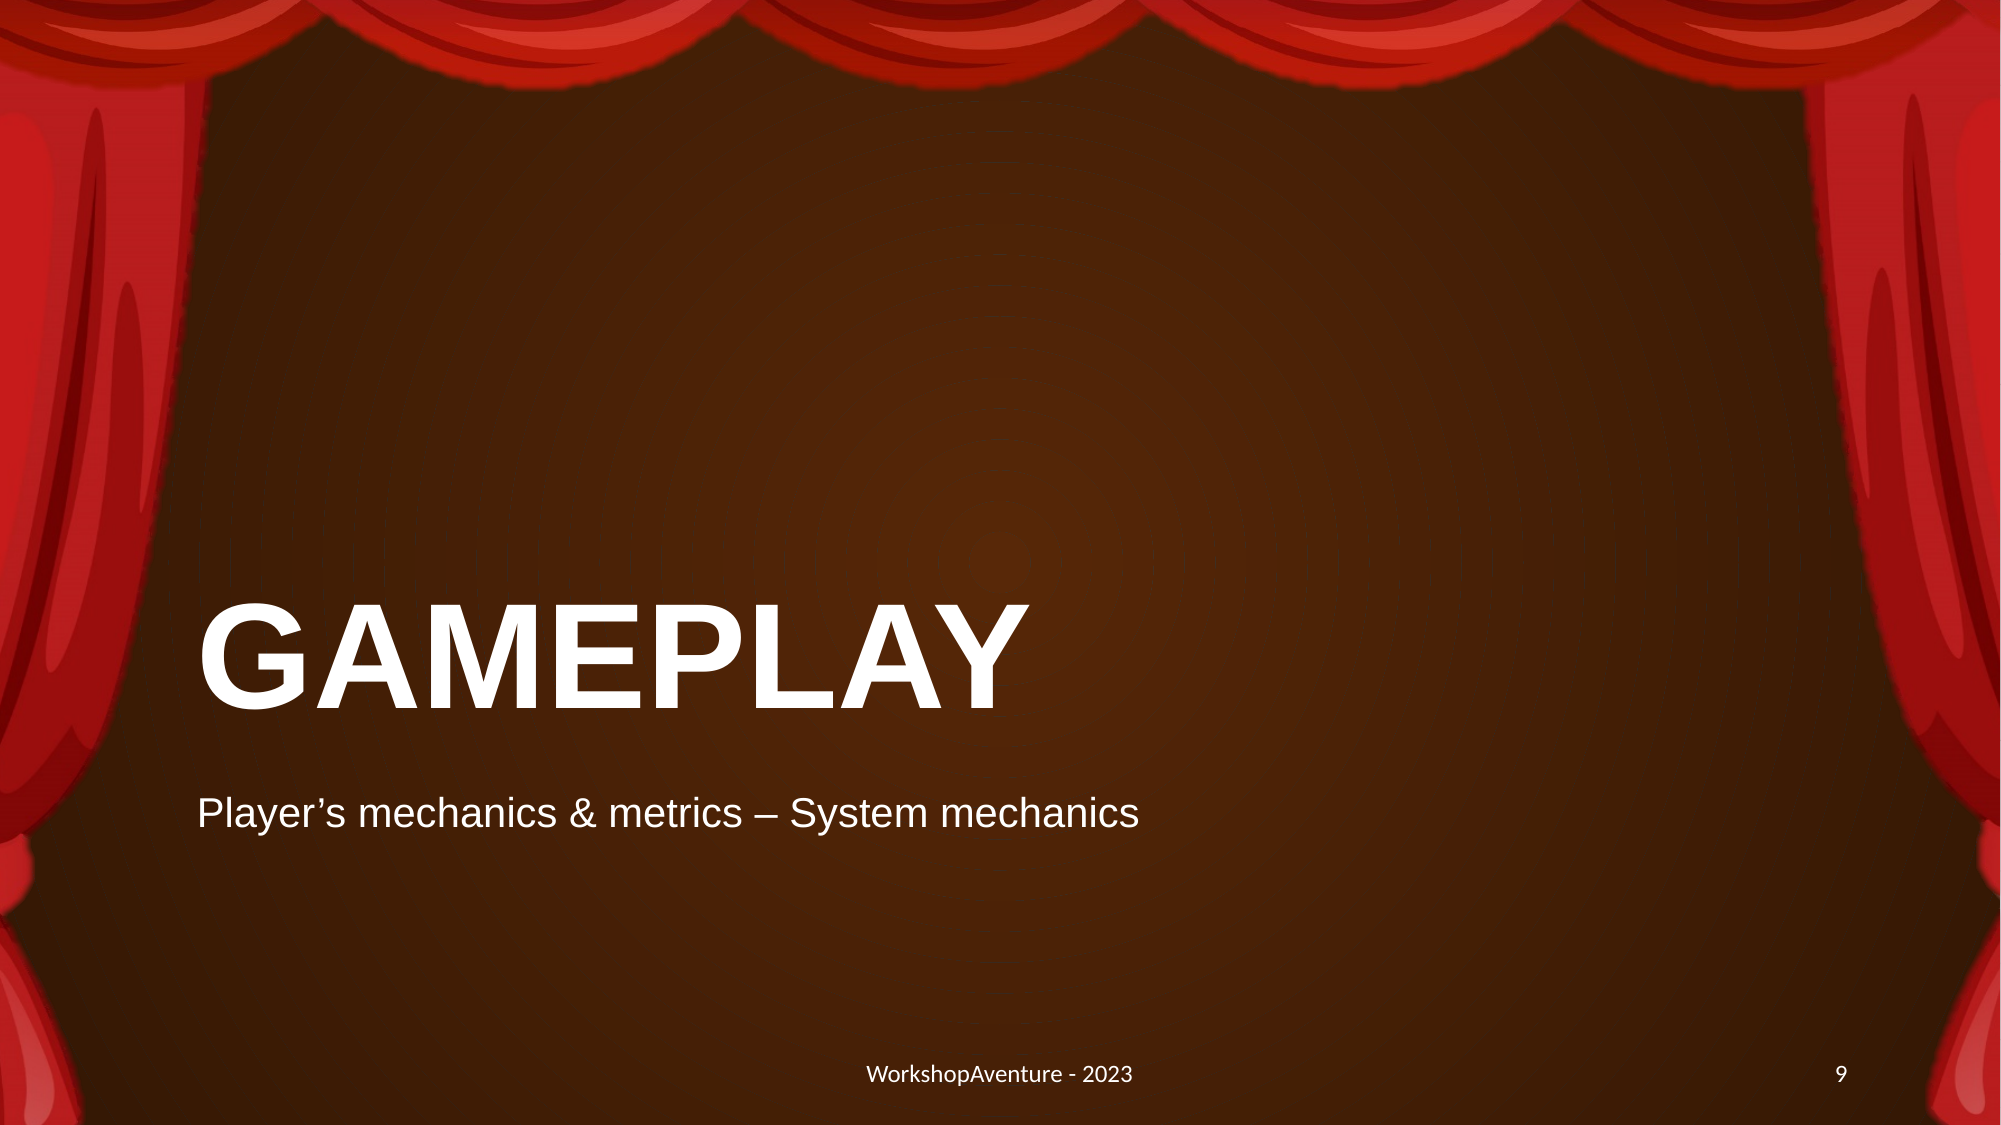

# GAMEPLAY
Player’s mechanics & metrics – System mechanics
WorkshopAventure - 2023
9